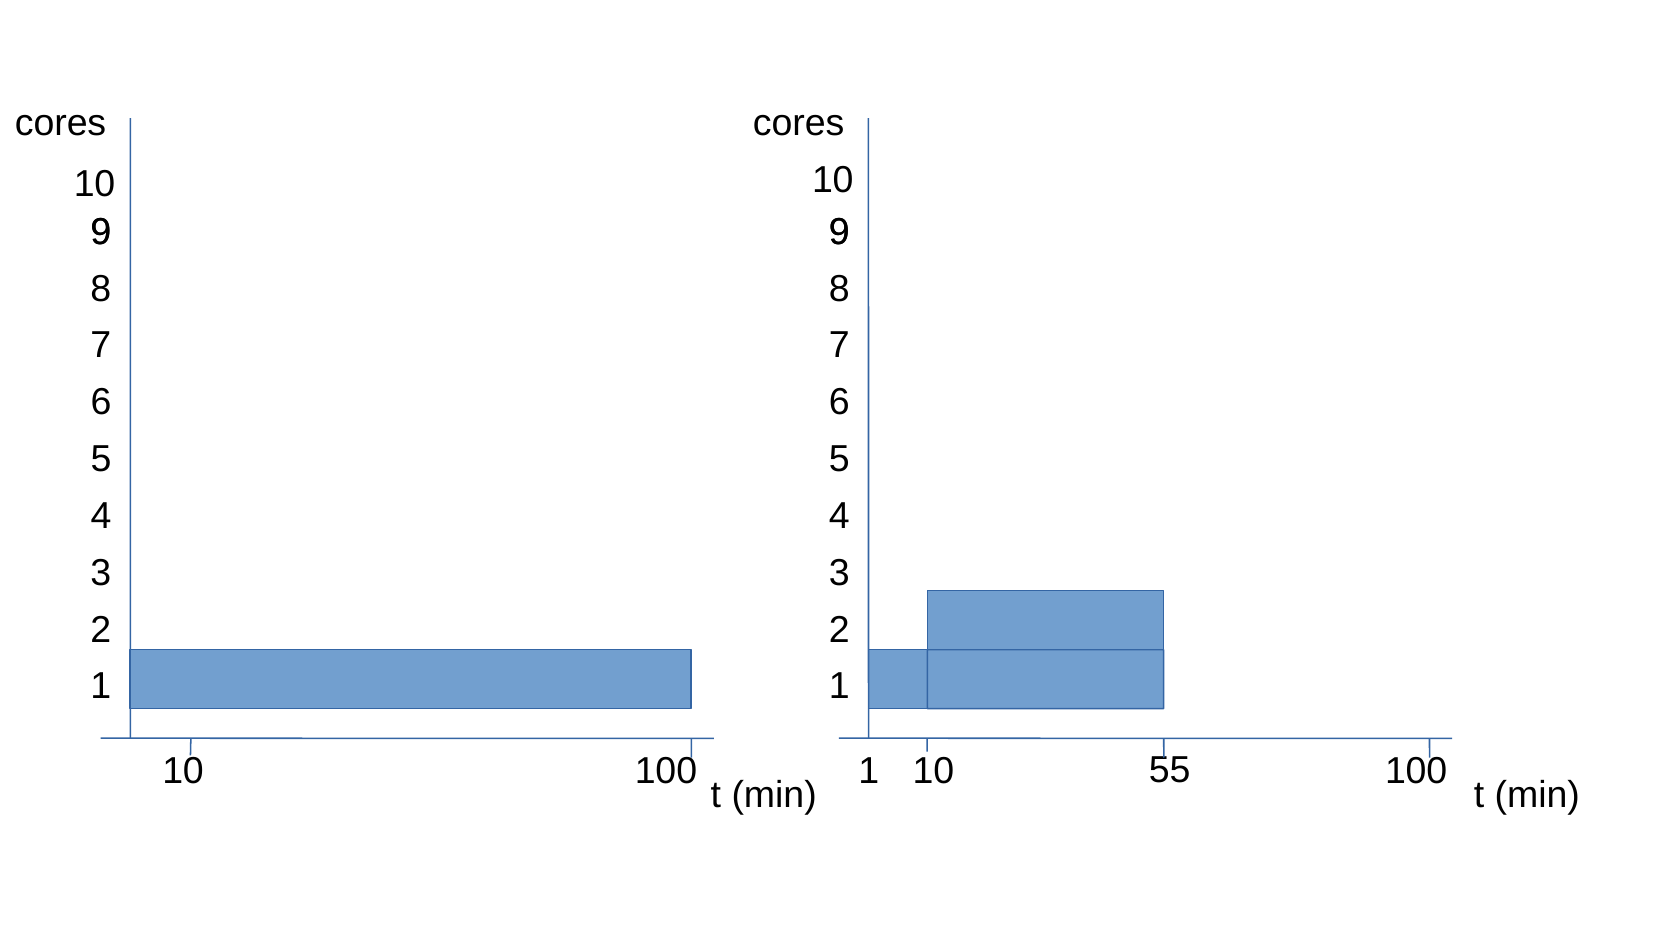

cores
cores
10
10
9
9
9
9
8
8
7
7
6
6
5
5
4
4
3
3

2
2

1
1
100
1
10
55
100
10

t (min)
t (min)